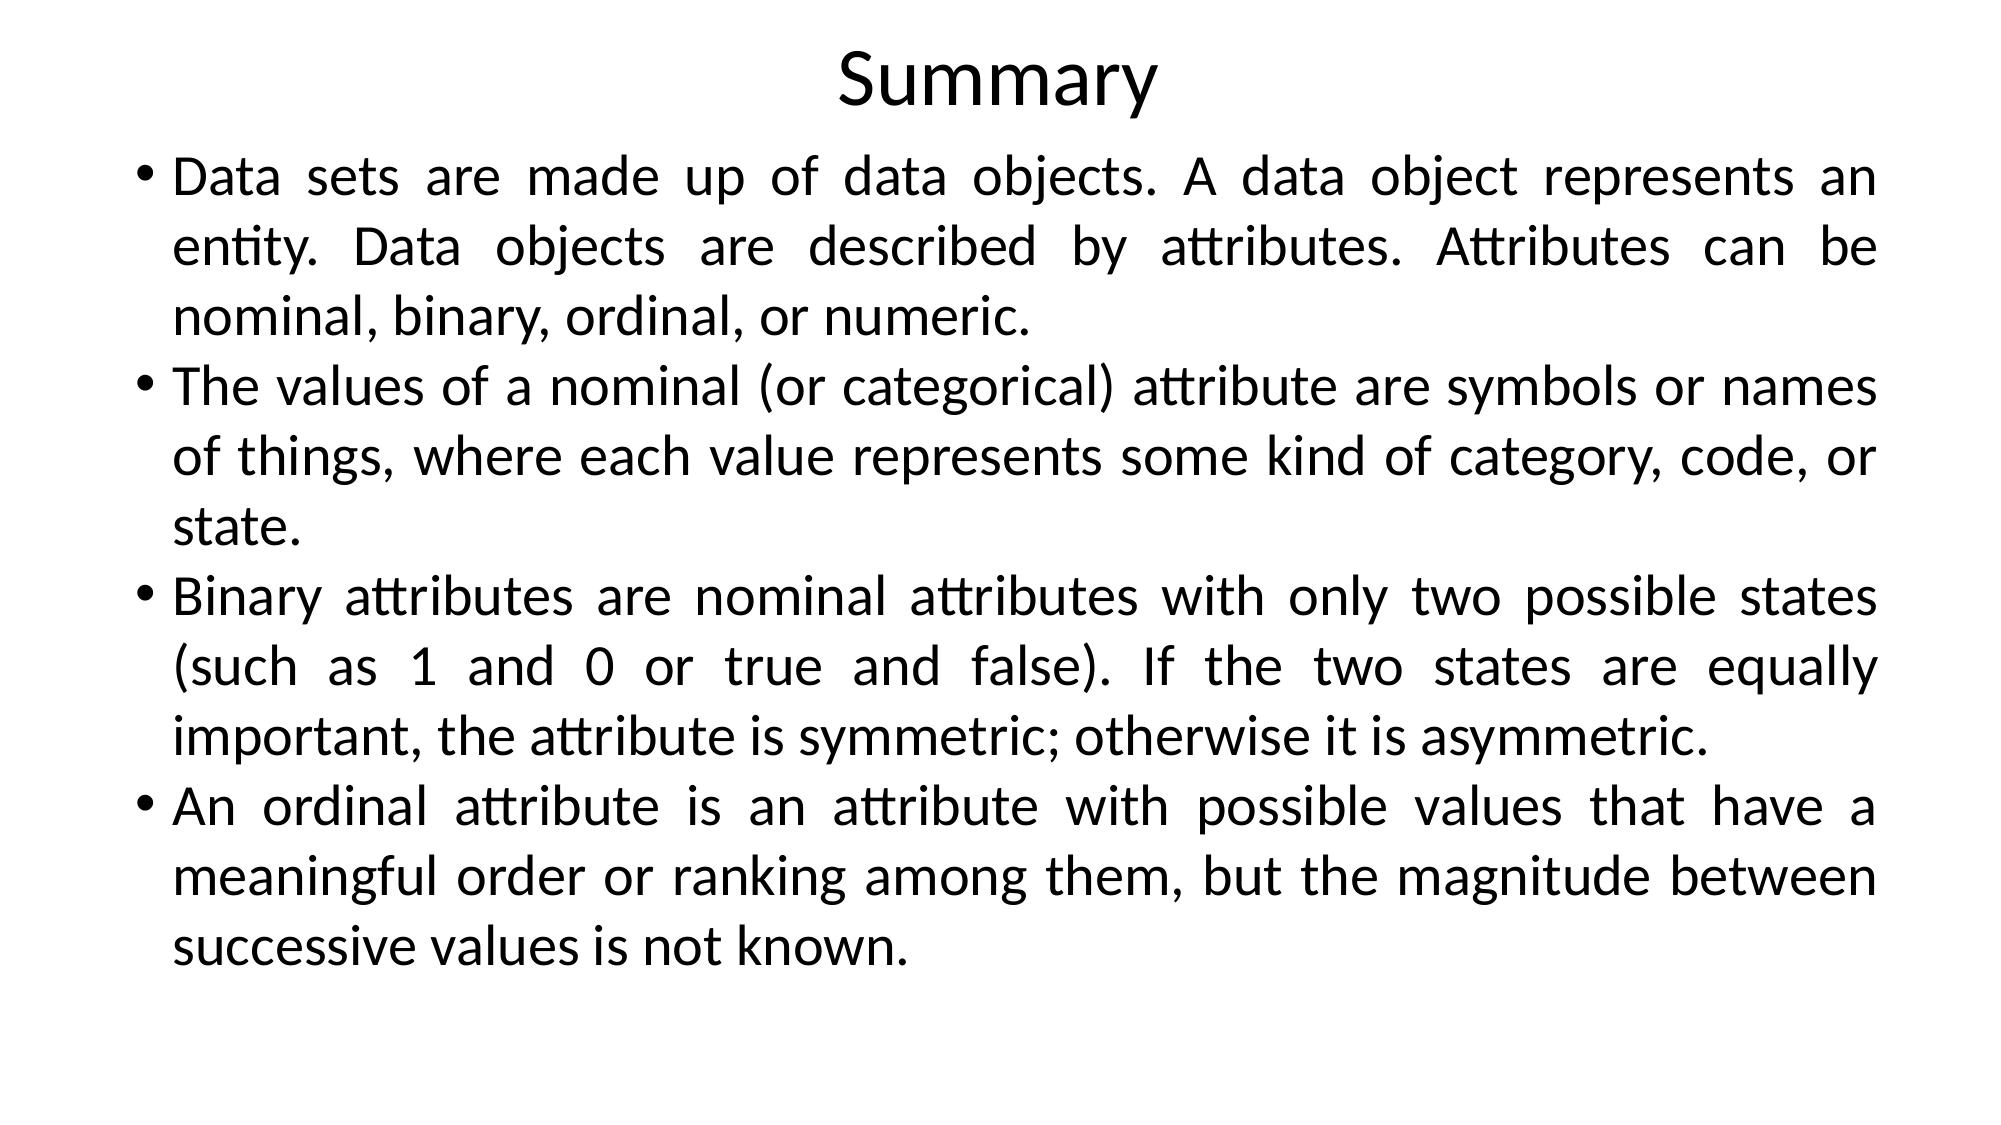

# Summary
Data sets are made up of data objects. A data object represents an entity. Data objects are described by attributes. Attributes can be nominal, binary, ordinal, or numeric.
The values of a nominal (or categorical) attribute are symbols or names of things, where each value represents some kind of category, code, or state.
Binary attributes are nominal attributes with only two possible states (such as 1 and 0 or true and false). If the two states are equally important, the attribute is symmetric; otherwise it is asymmetric.
An ordinal attribute is an attribute with possible values that have a meaningful order or ranking among them, but the magnitude between successive values is not known.